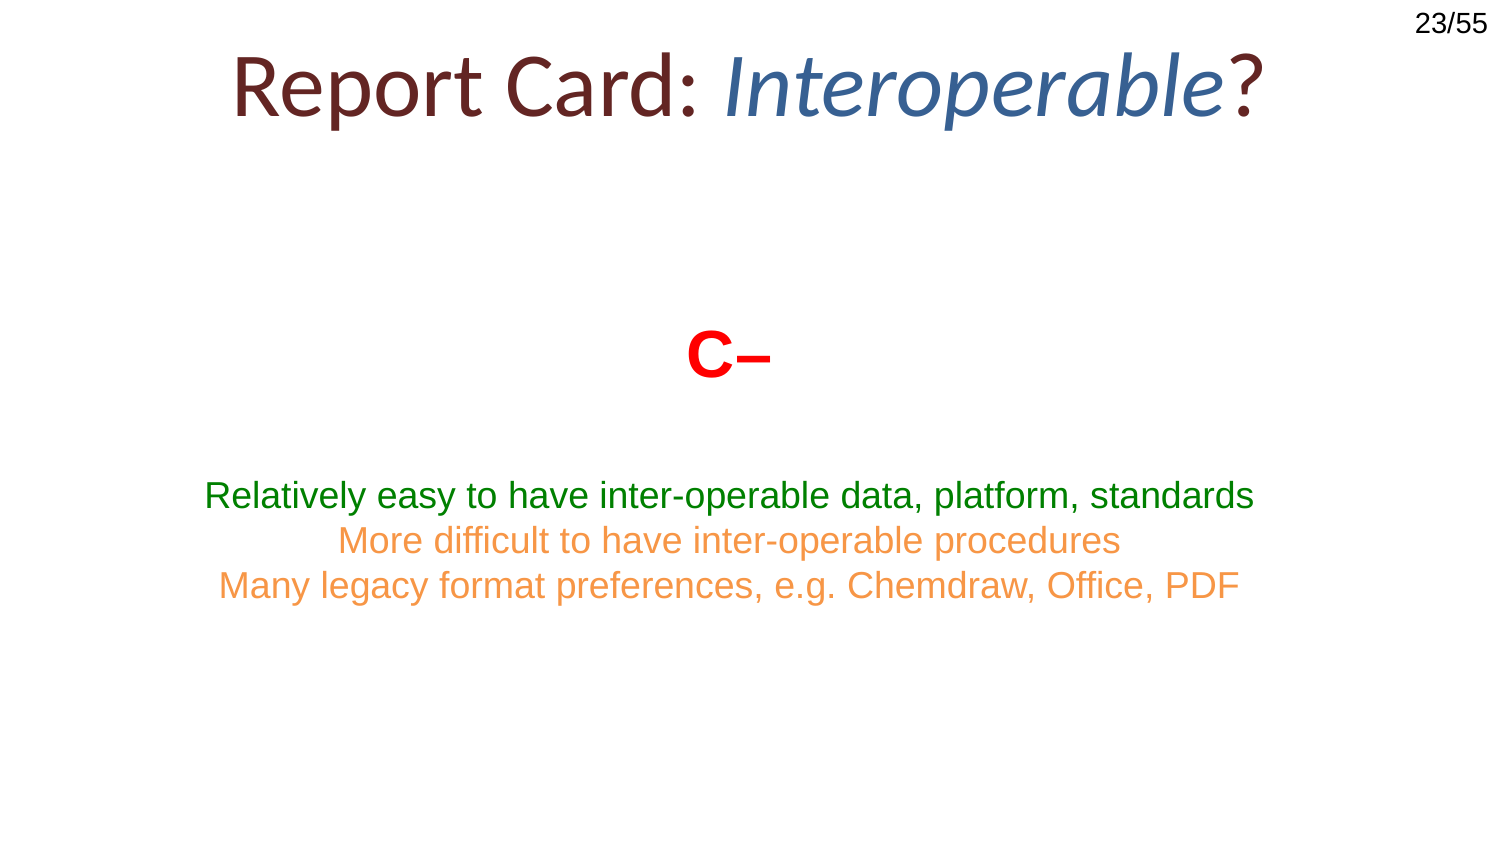

23/55
Report Card: Interoperable?
17/18

C–

Relatively easy to have inter-operable data, platform, standards
More difficult to have inter-operable procedures
Many legacy format preferences, e.g. Chemdraw, Office, PDF